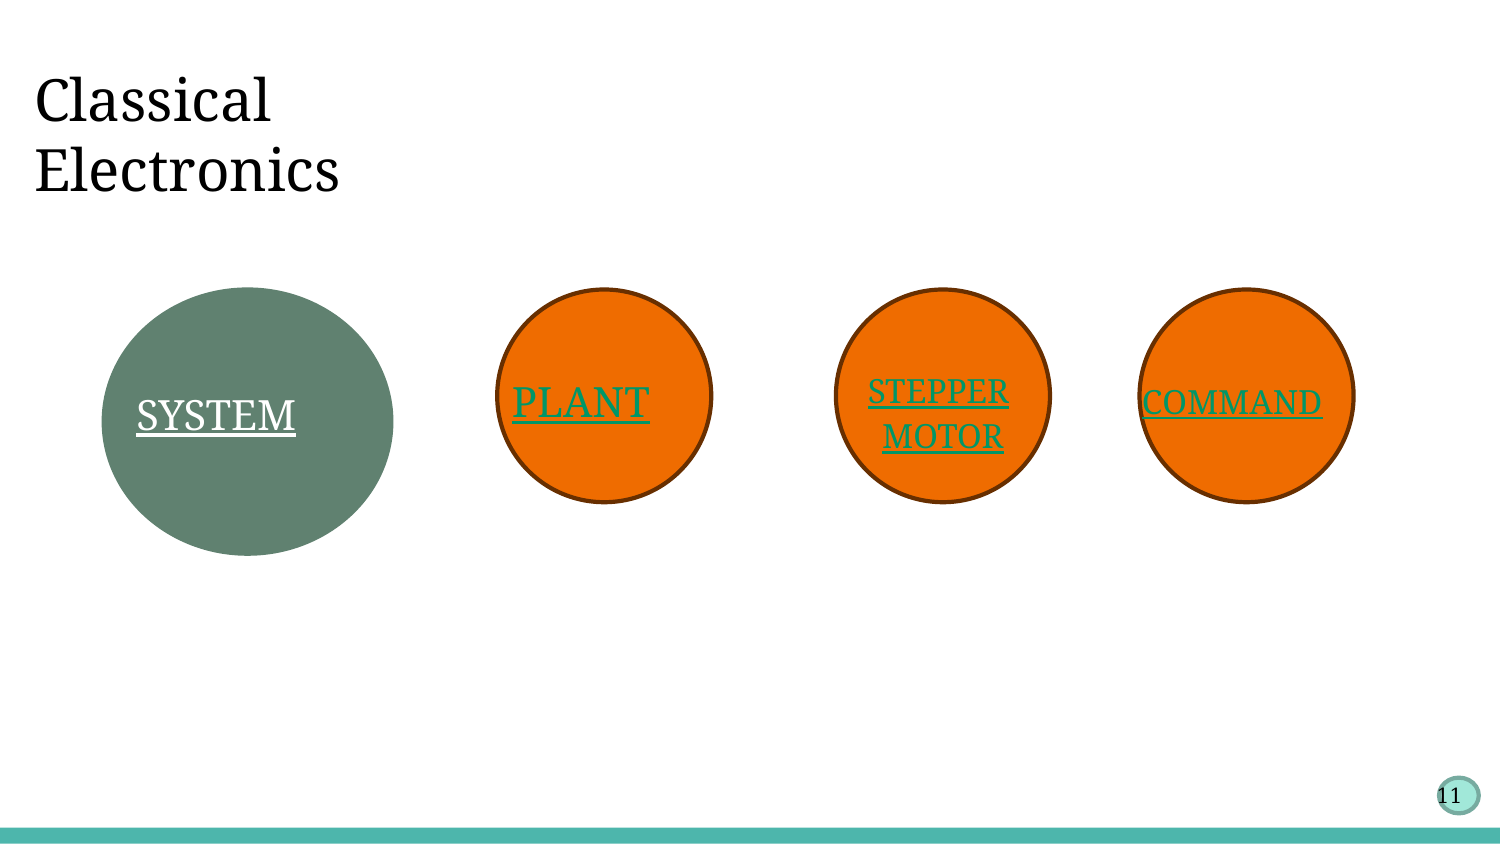

Classical Electronics

SYSTEM

PLANT

STEPPER MOTOR

COMMAND

11